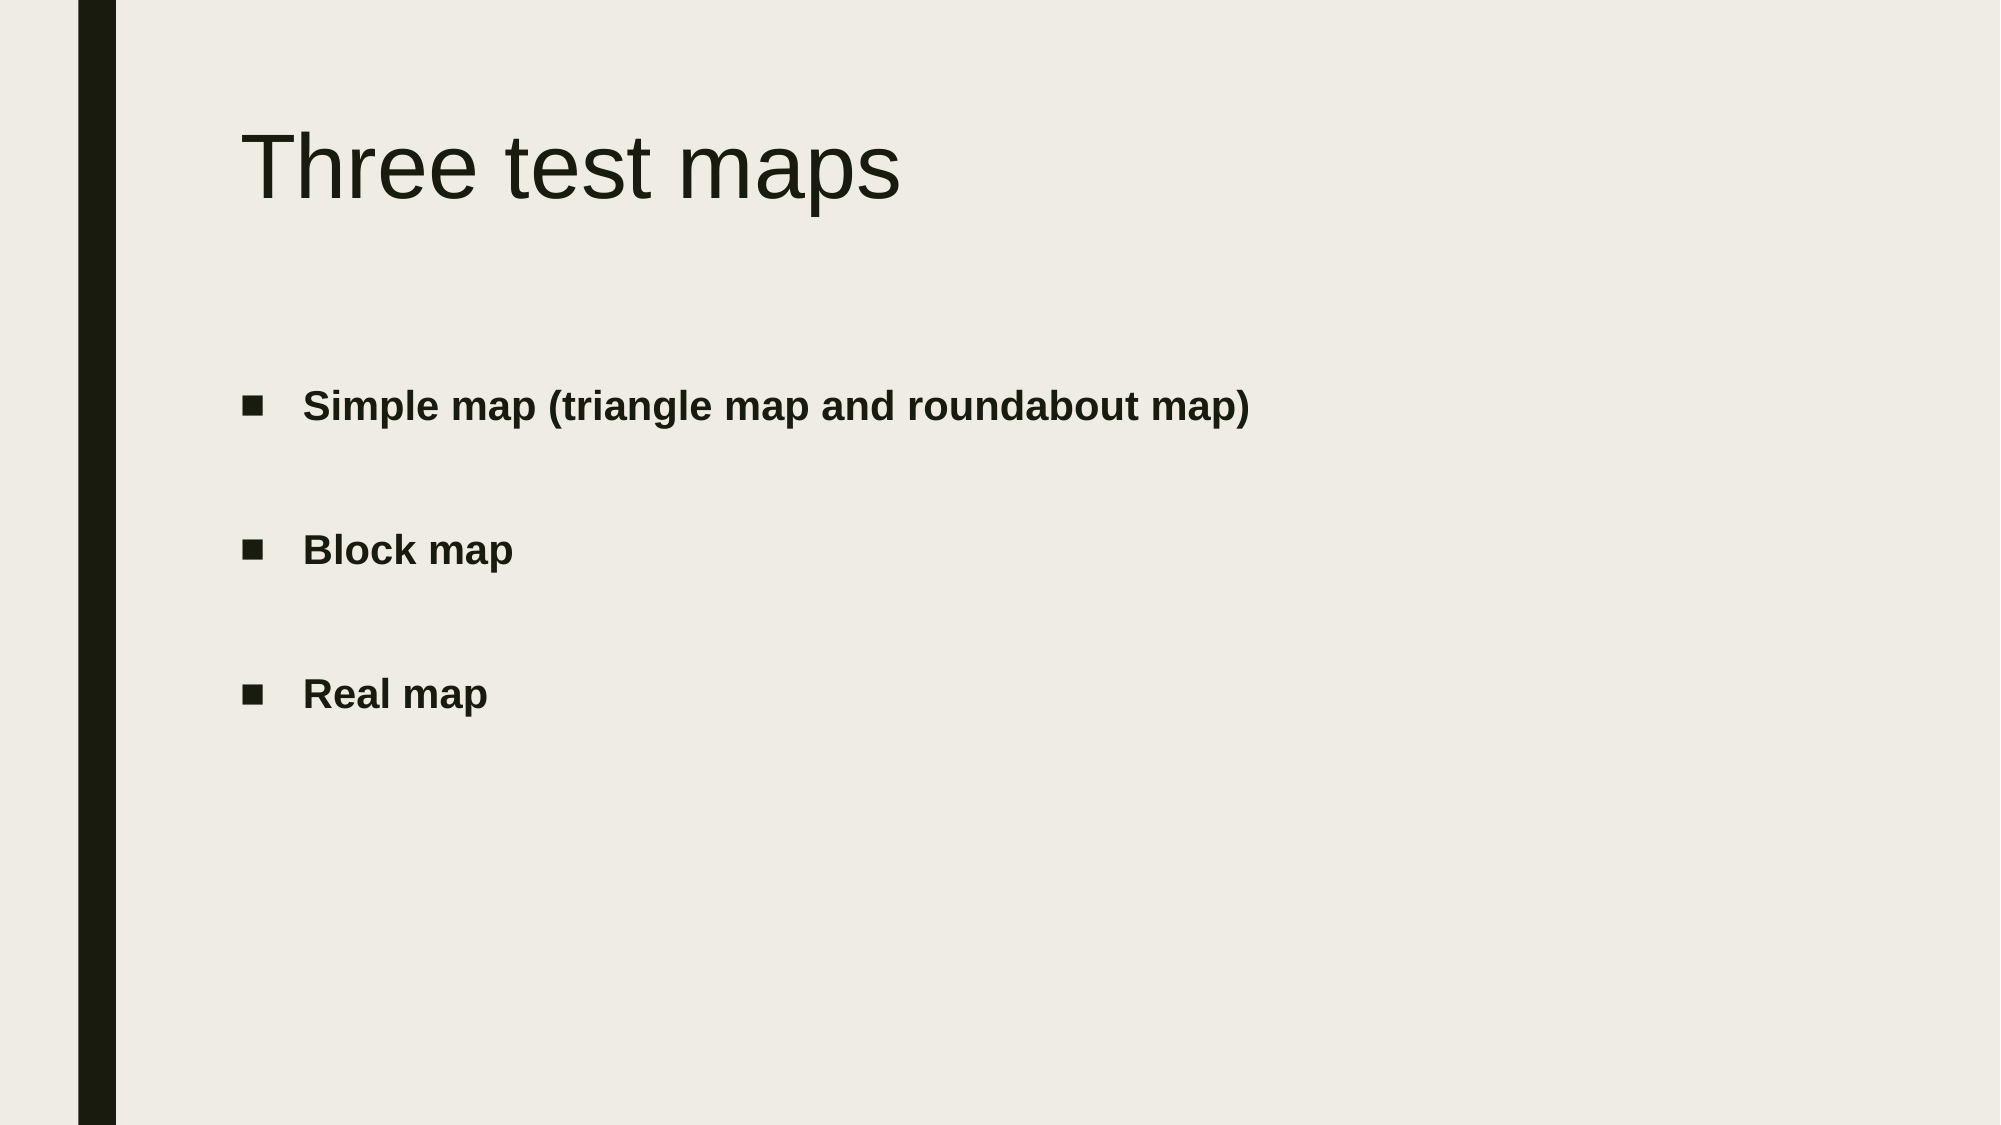

# Three test maps
Simple map (triangle map and roundabout map)

Block map

Real map